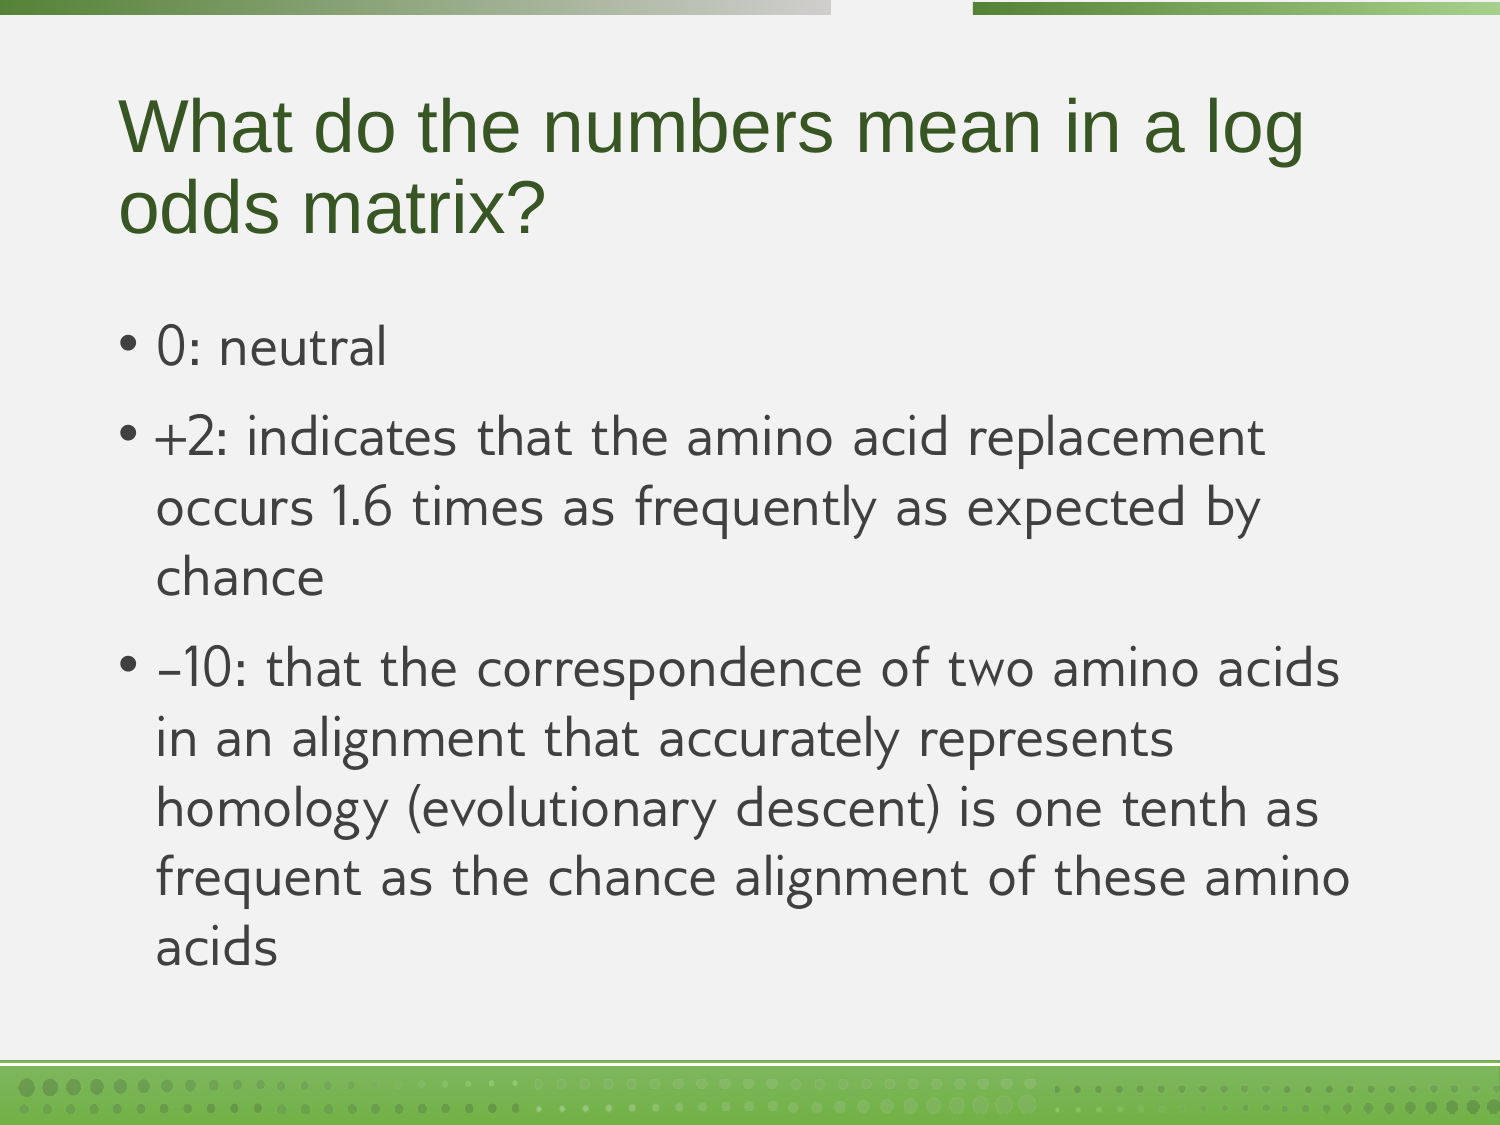

# What do the numbers mean in a log odds matrix?
0: neutral
+2: indicates that the amino acid replacement occurs 1.6 times as frequently as expected by chance
–10: that the correspondence of two amino acids in an alignment that accurately represents homology (evolutionary descent) is one tenth as frequent as the chance alignment of these amino acids